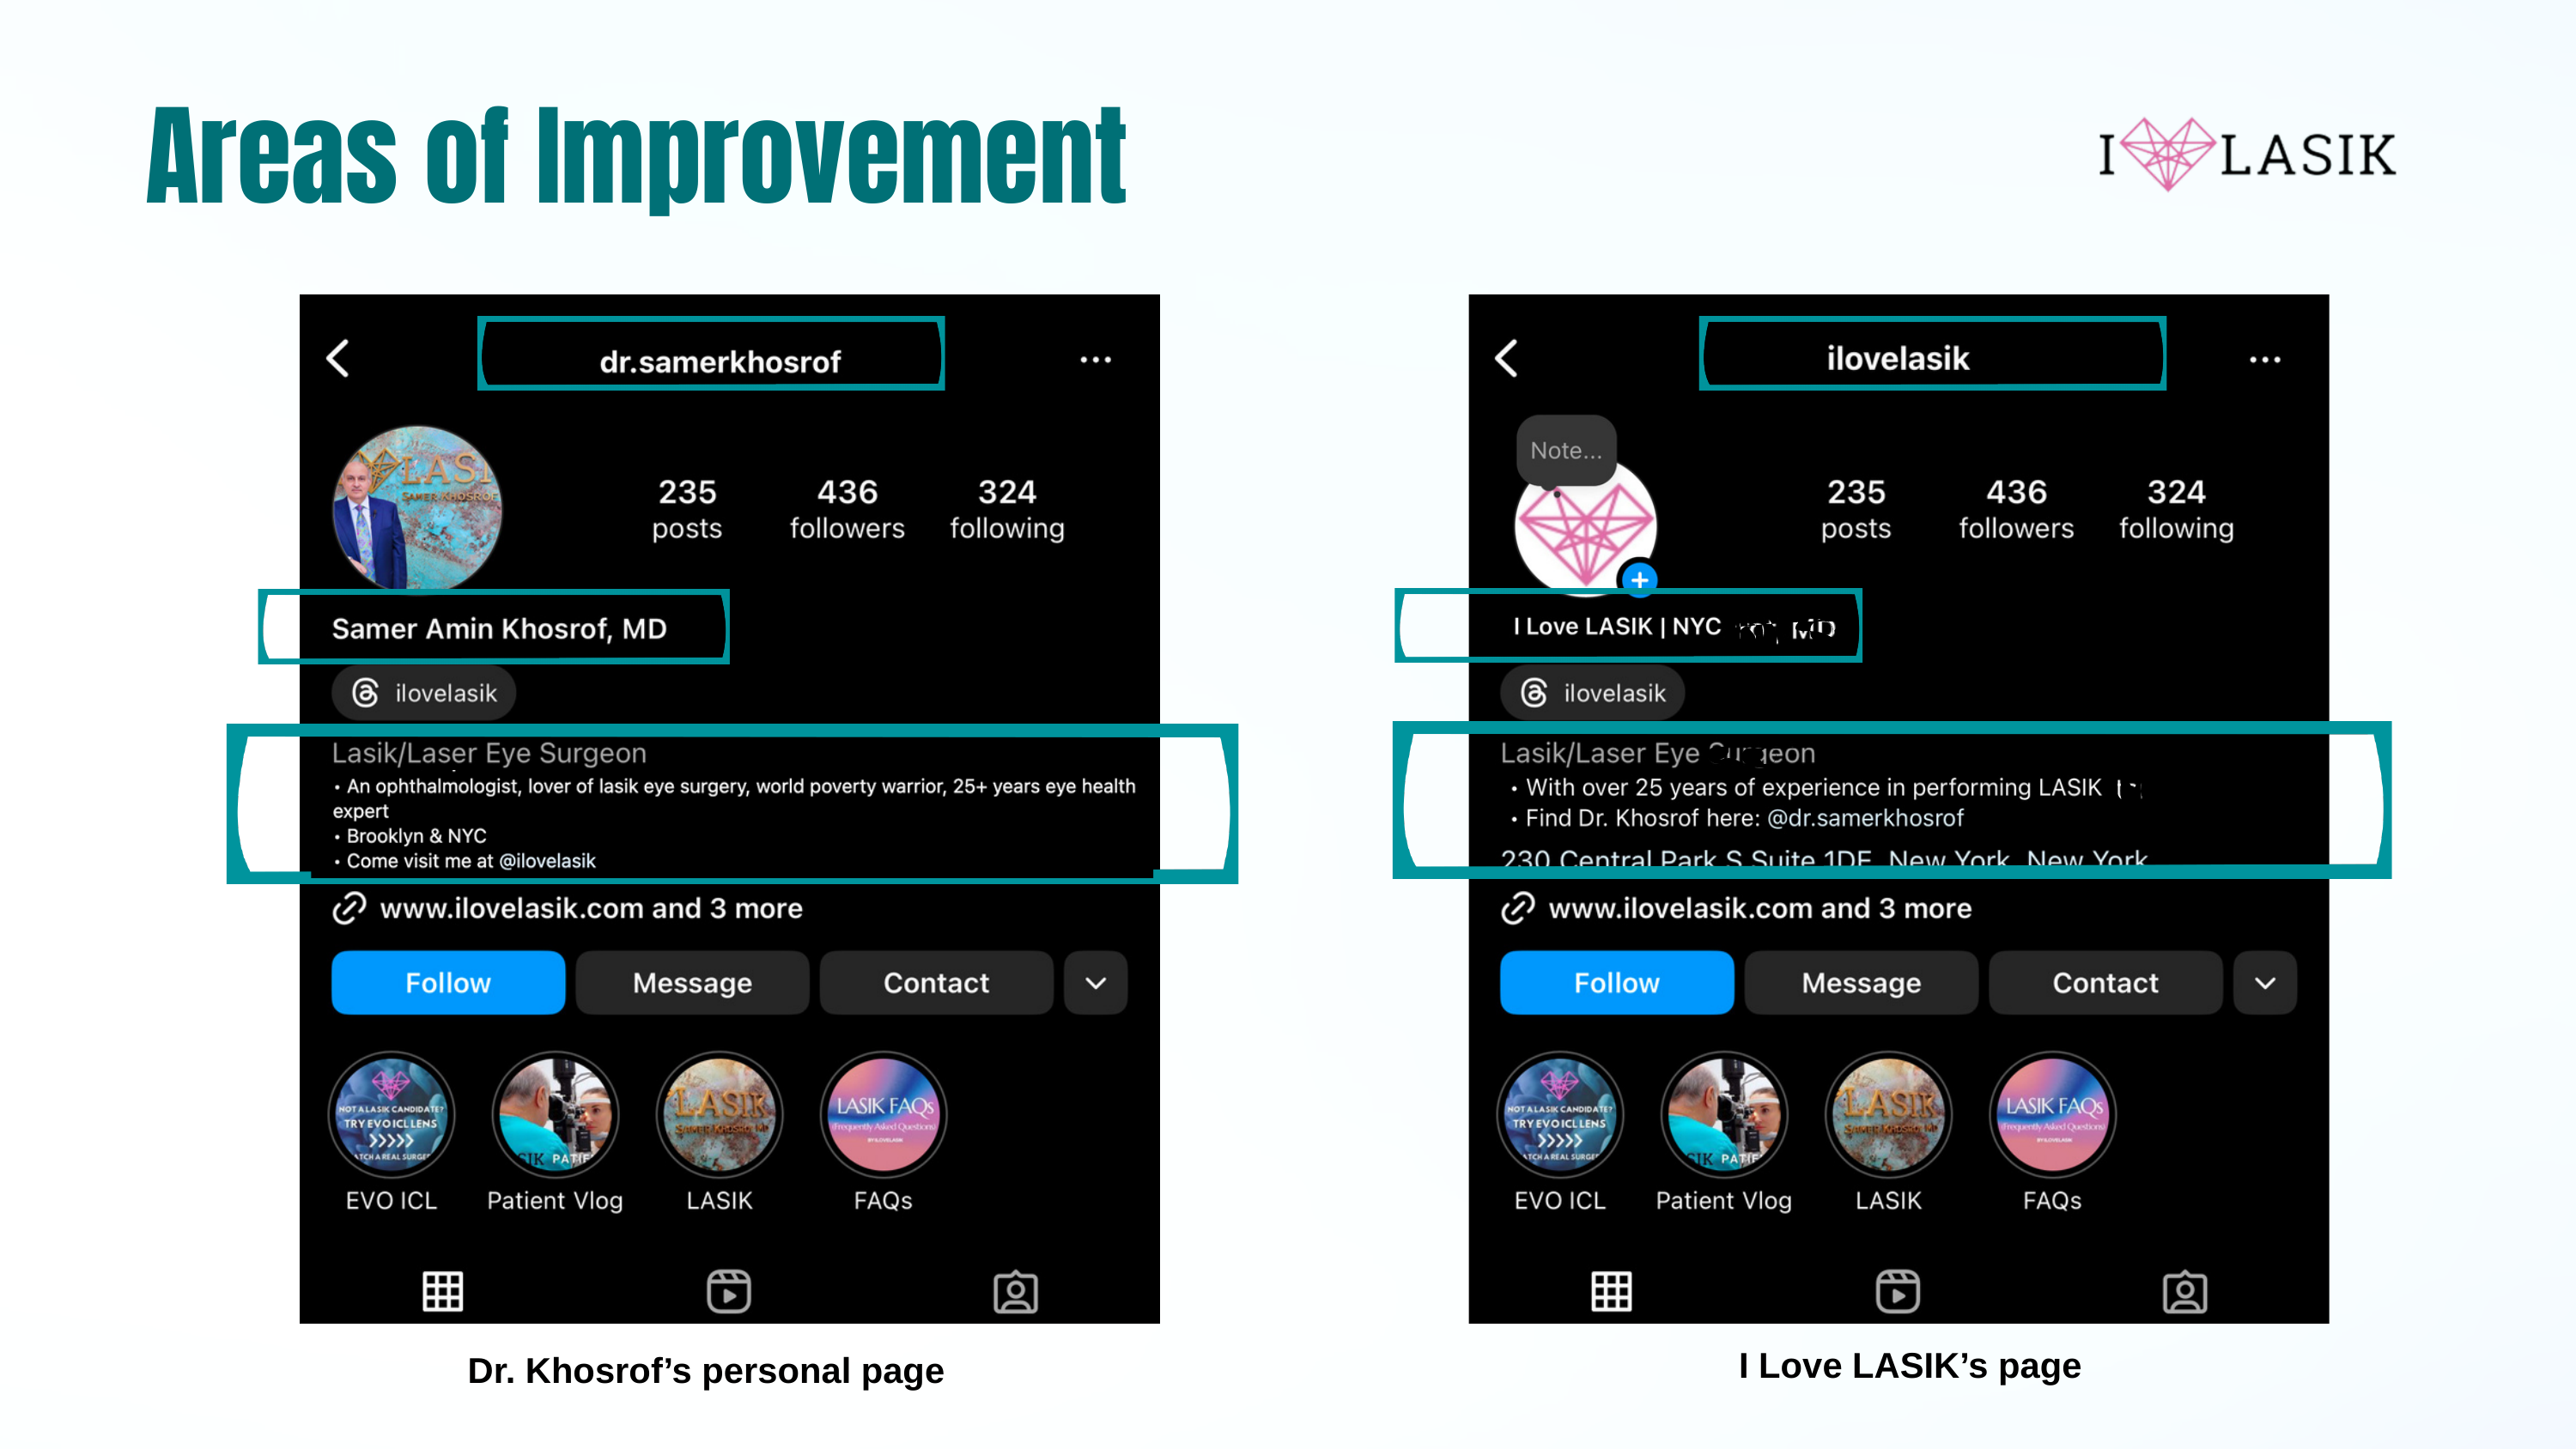

Areas of Improvement

I Love LASIK’s page
Dr. Khosrof’s personal page